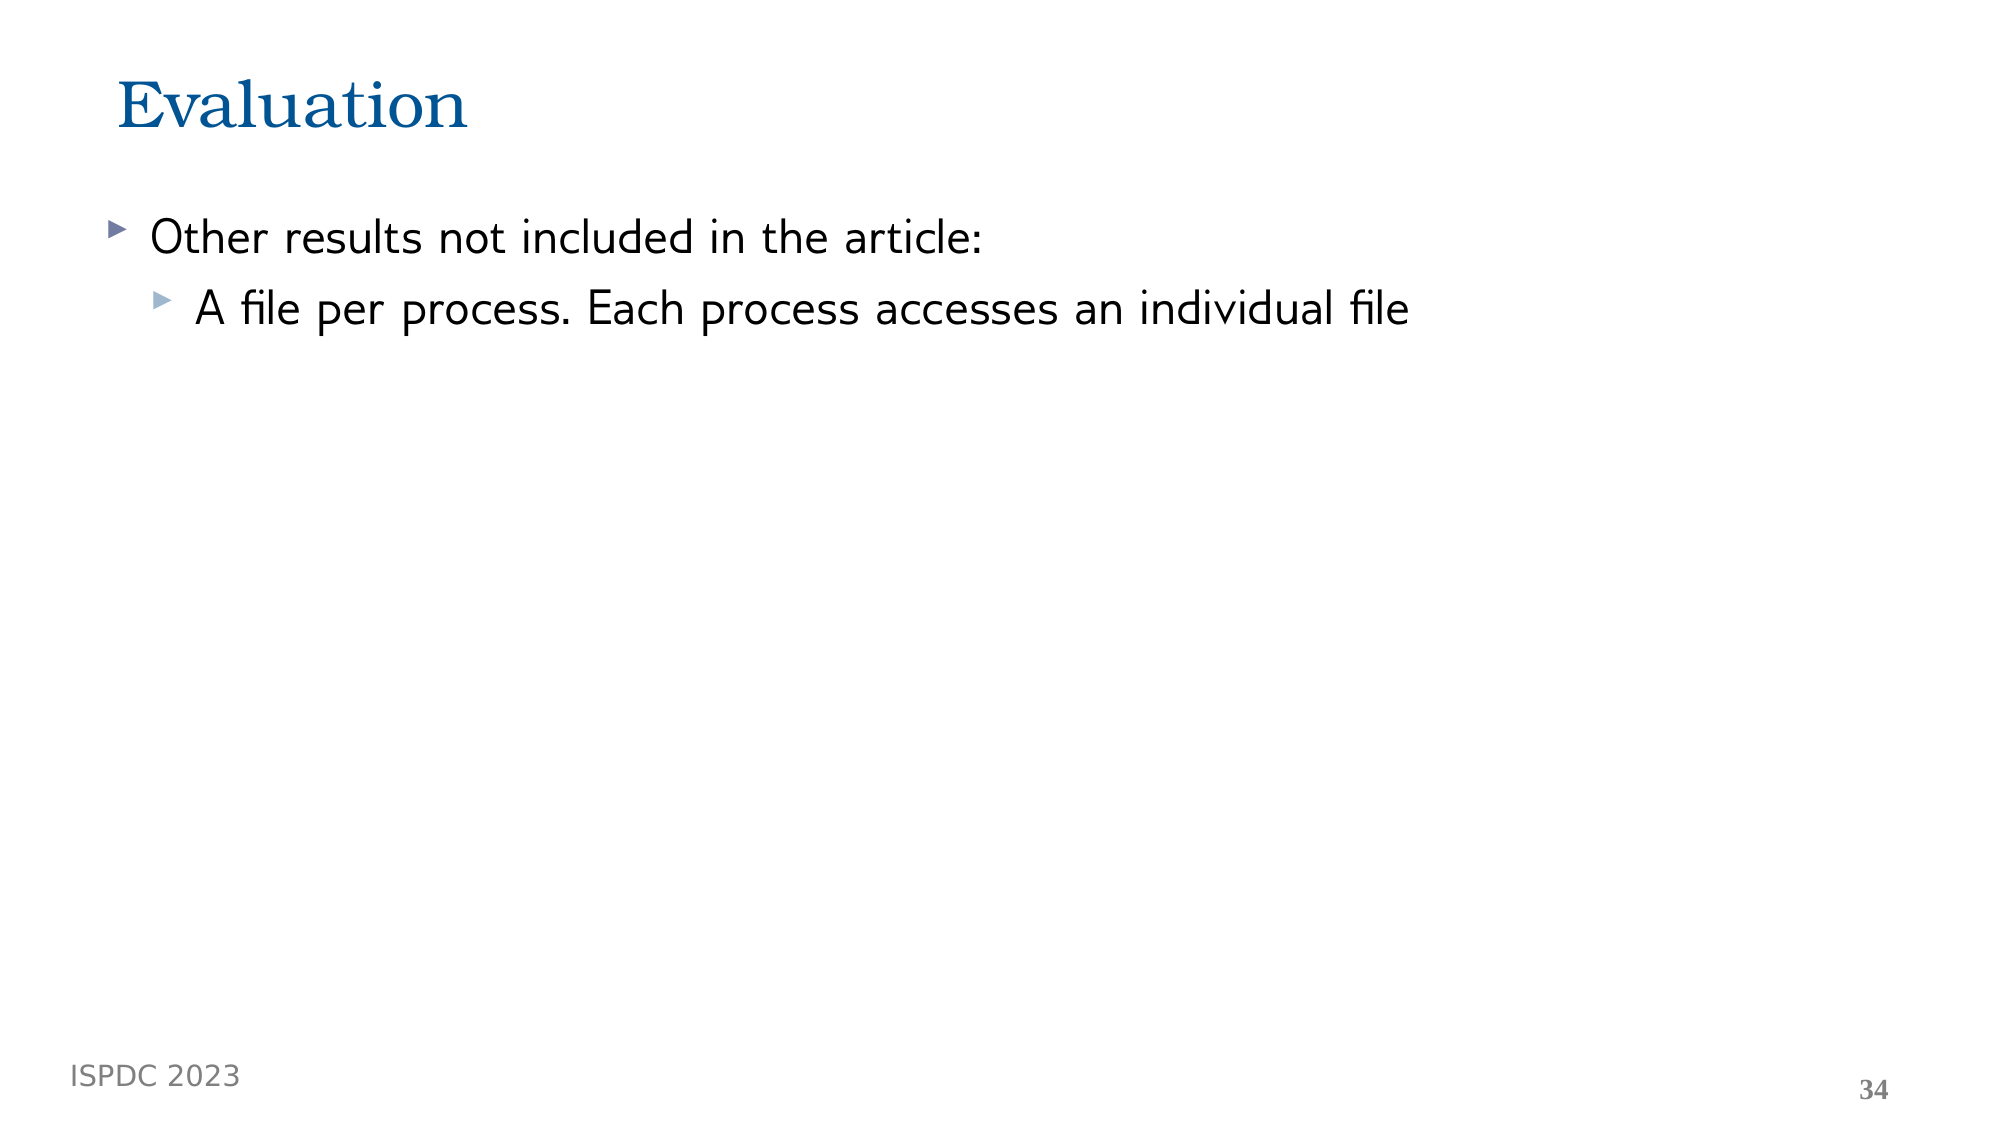

# Evaluation
Other results not included in the article:
A file per process. Each process accesses an individual file
34